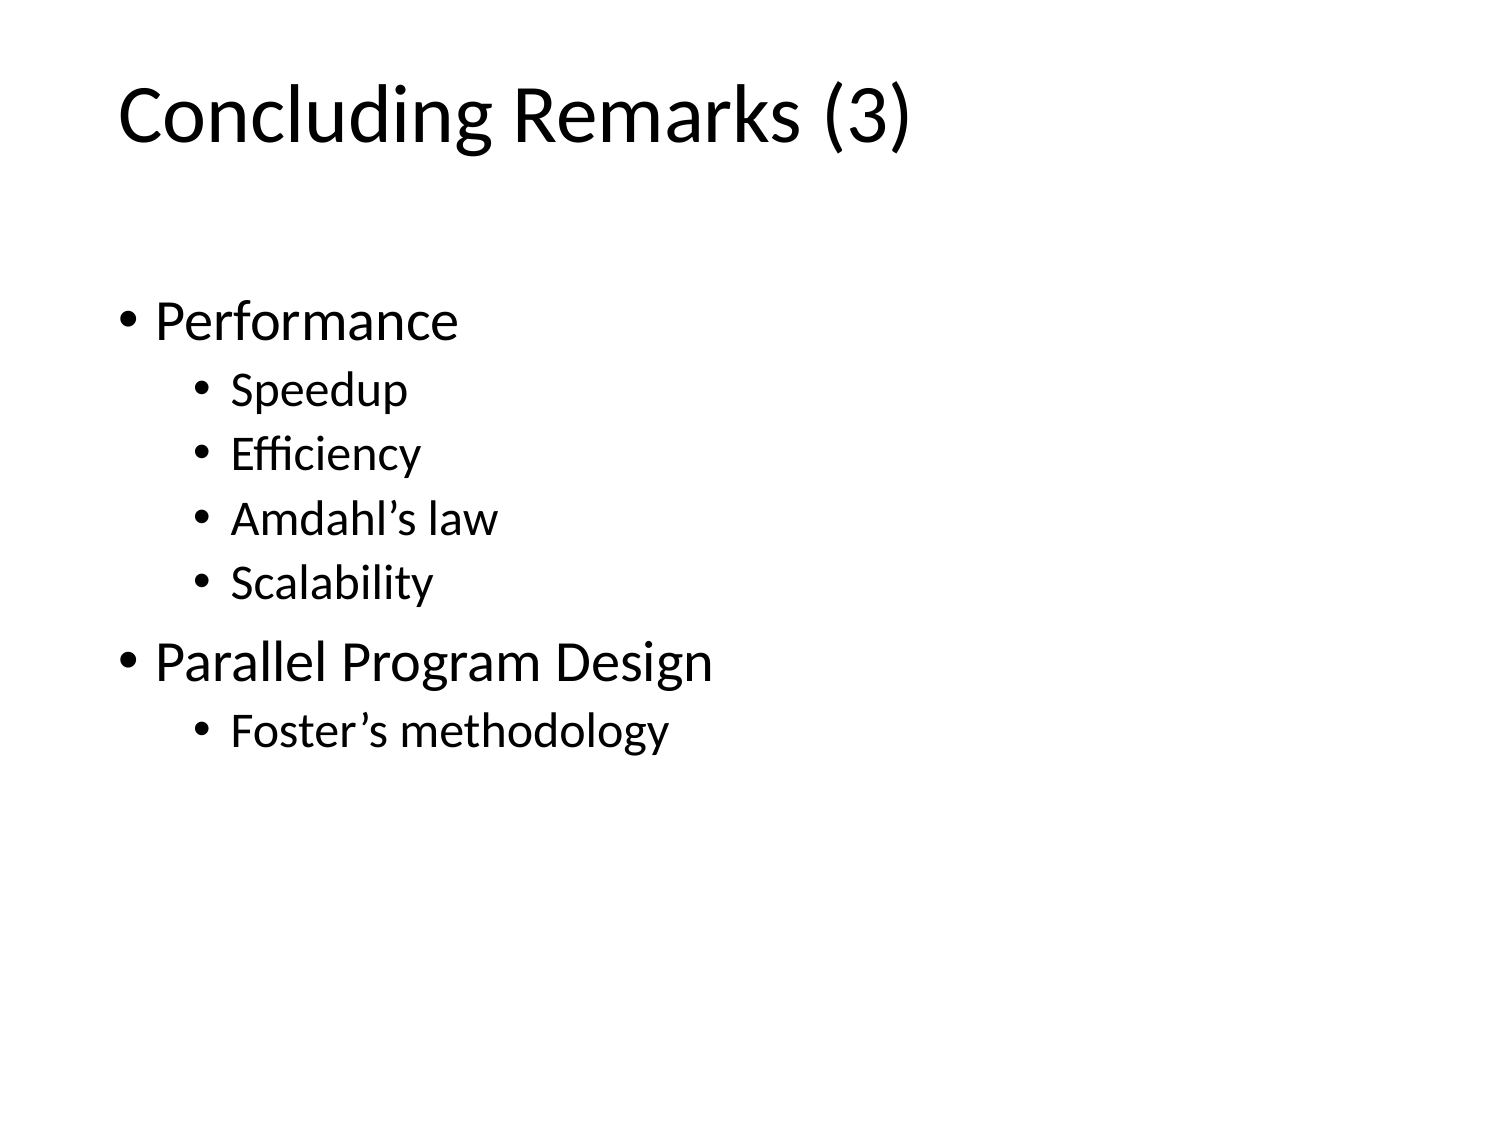

# Concluding Remarks (3)
Performance
Speedup
Efficiency
Amdahl’s law
Scalability
Parallel Program Design
Foster’s methodology